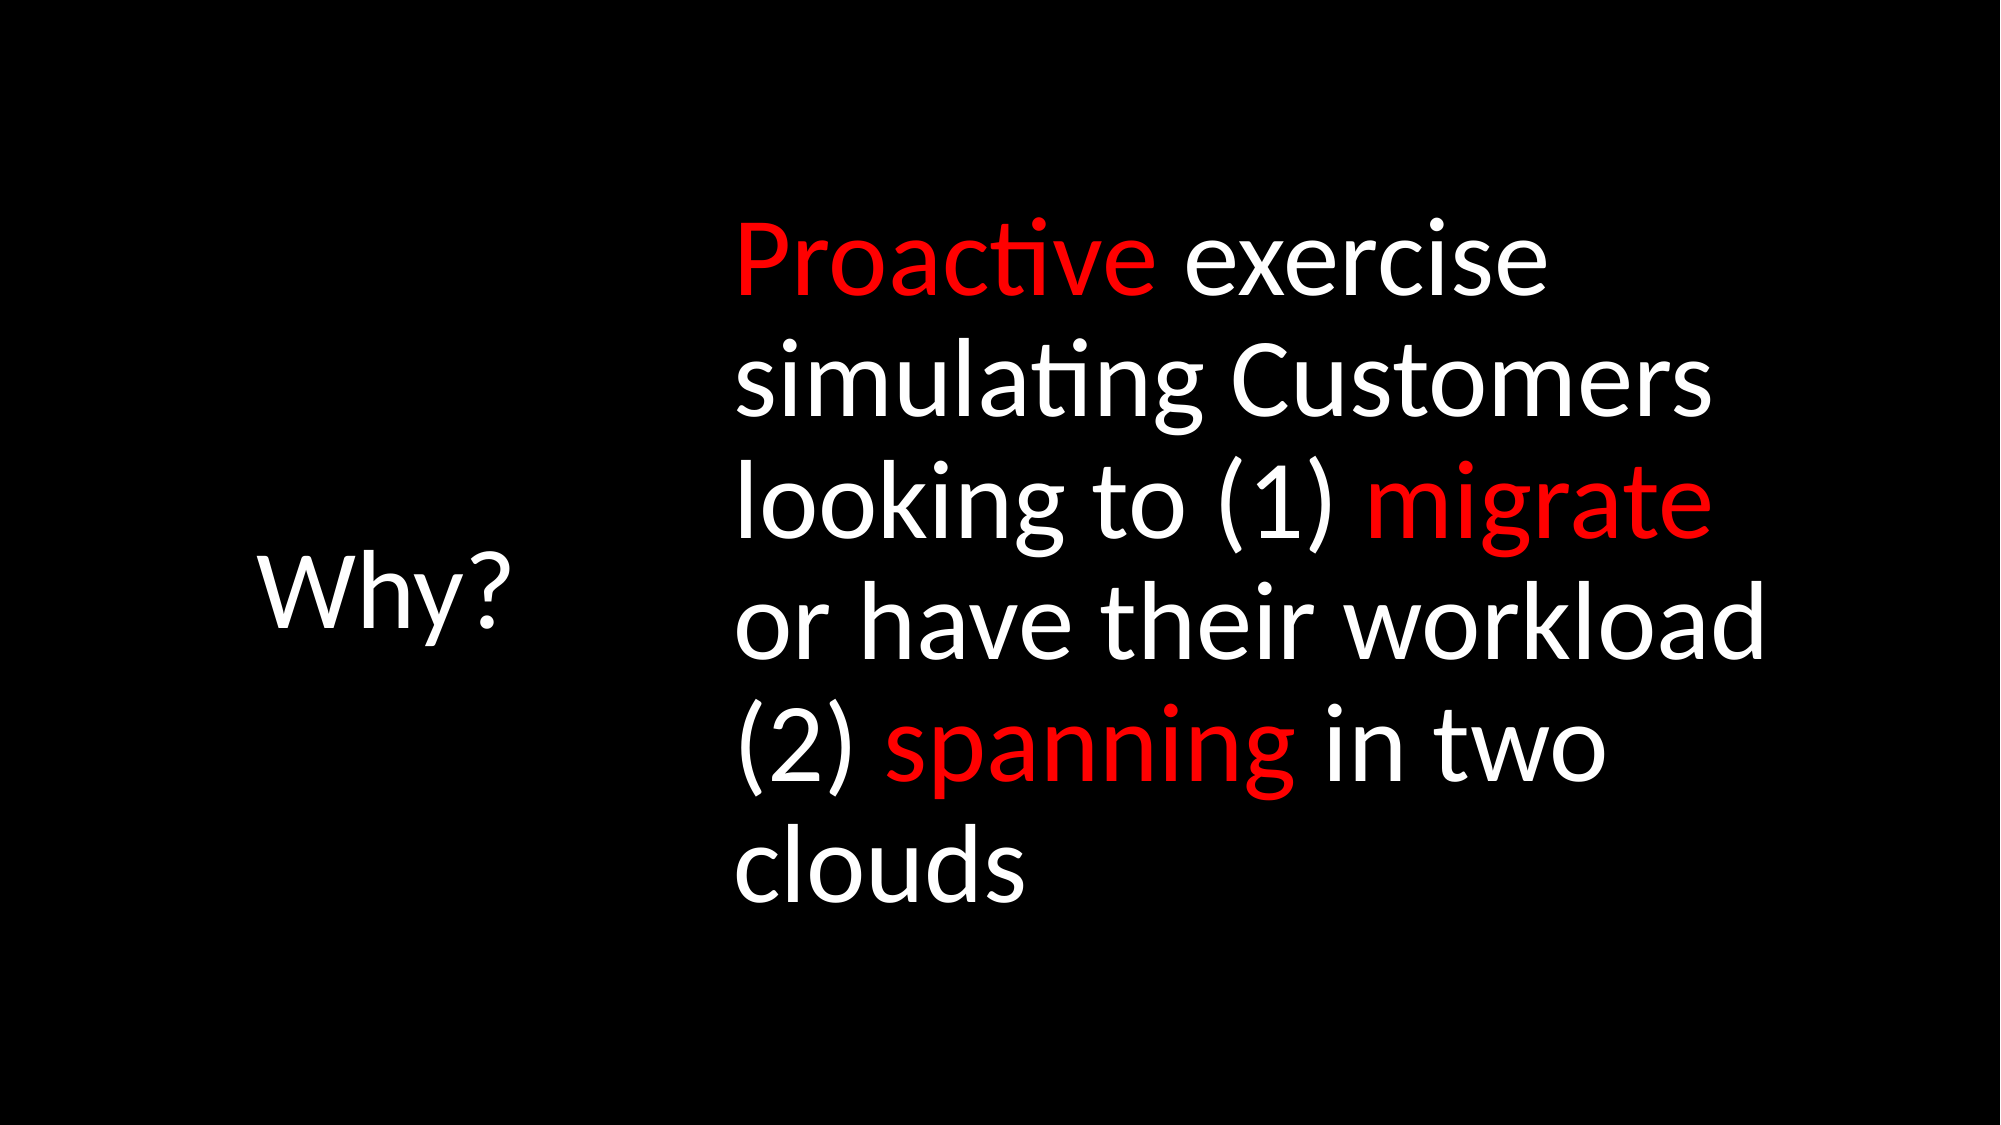

# Proactive exercise simulating Customers looking to (1) migrate or have their workload (2) spanning in two clouds
Why?